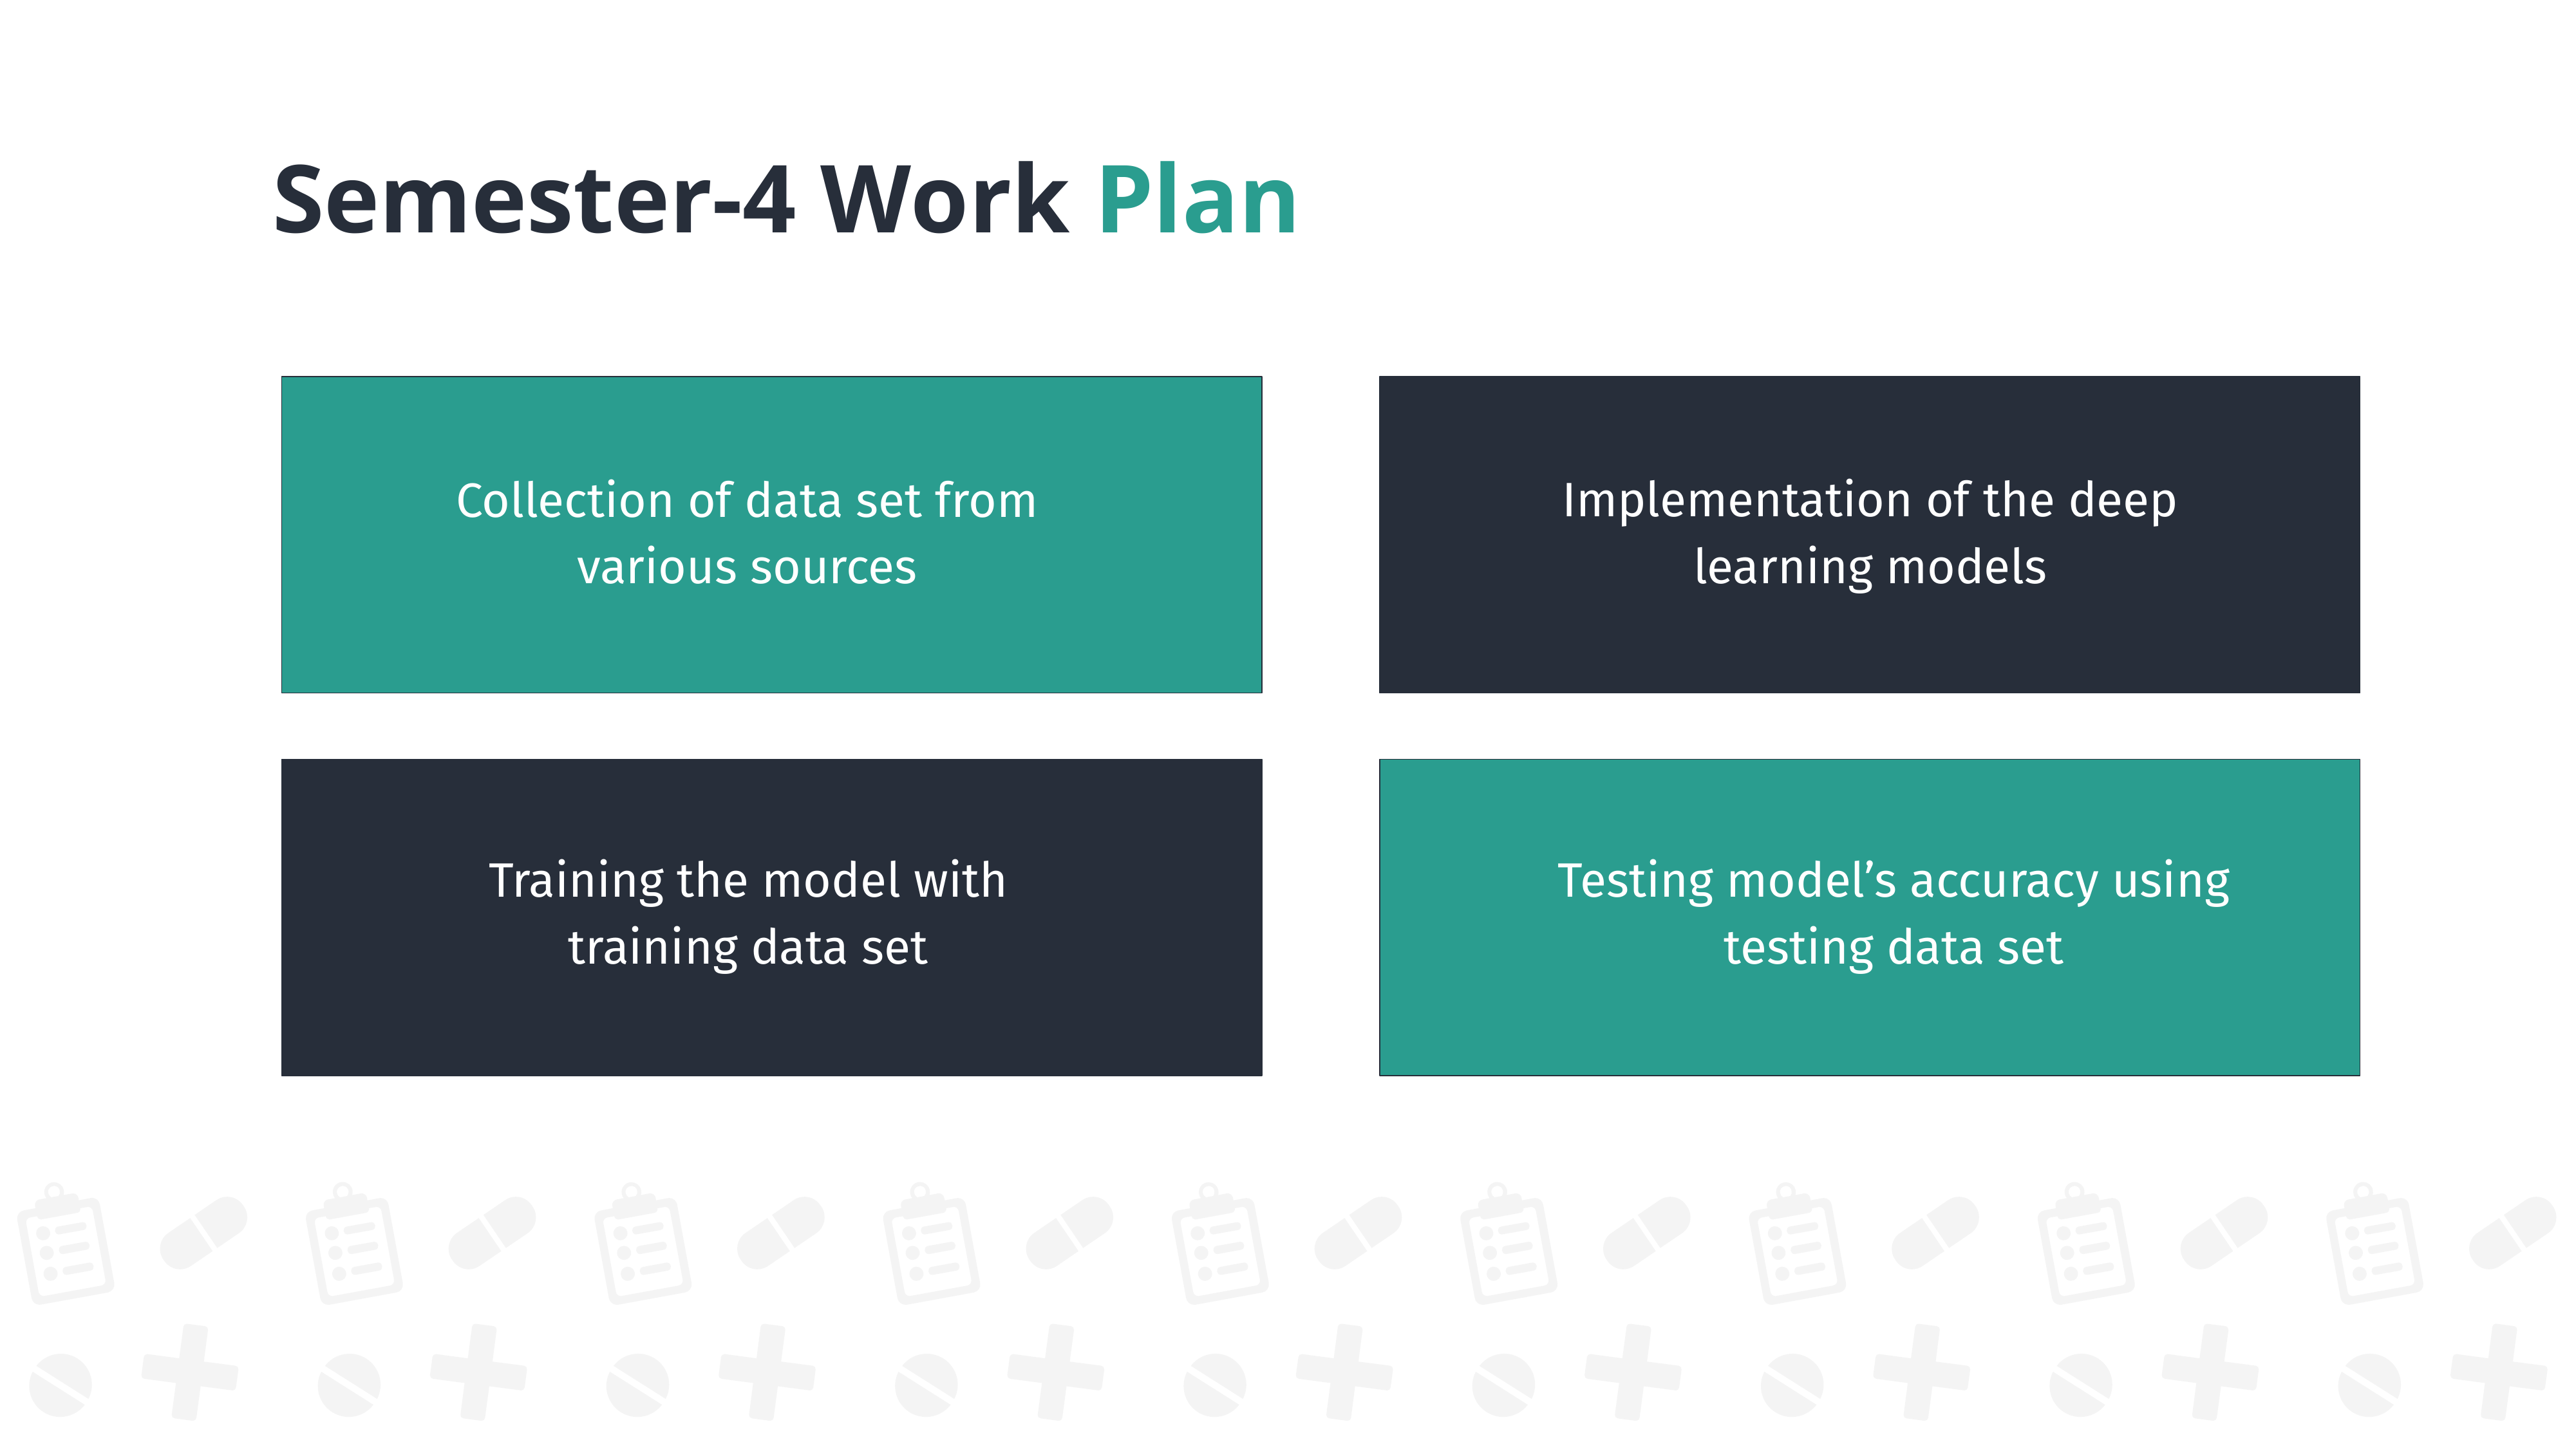

Semester-4 Work Plan

Implementation of the deep learning models
Collection of data set from various sources

Training the model with training data set
Testing model’s accuracy using testing data set